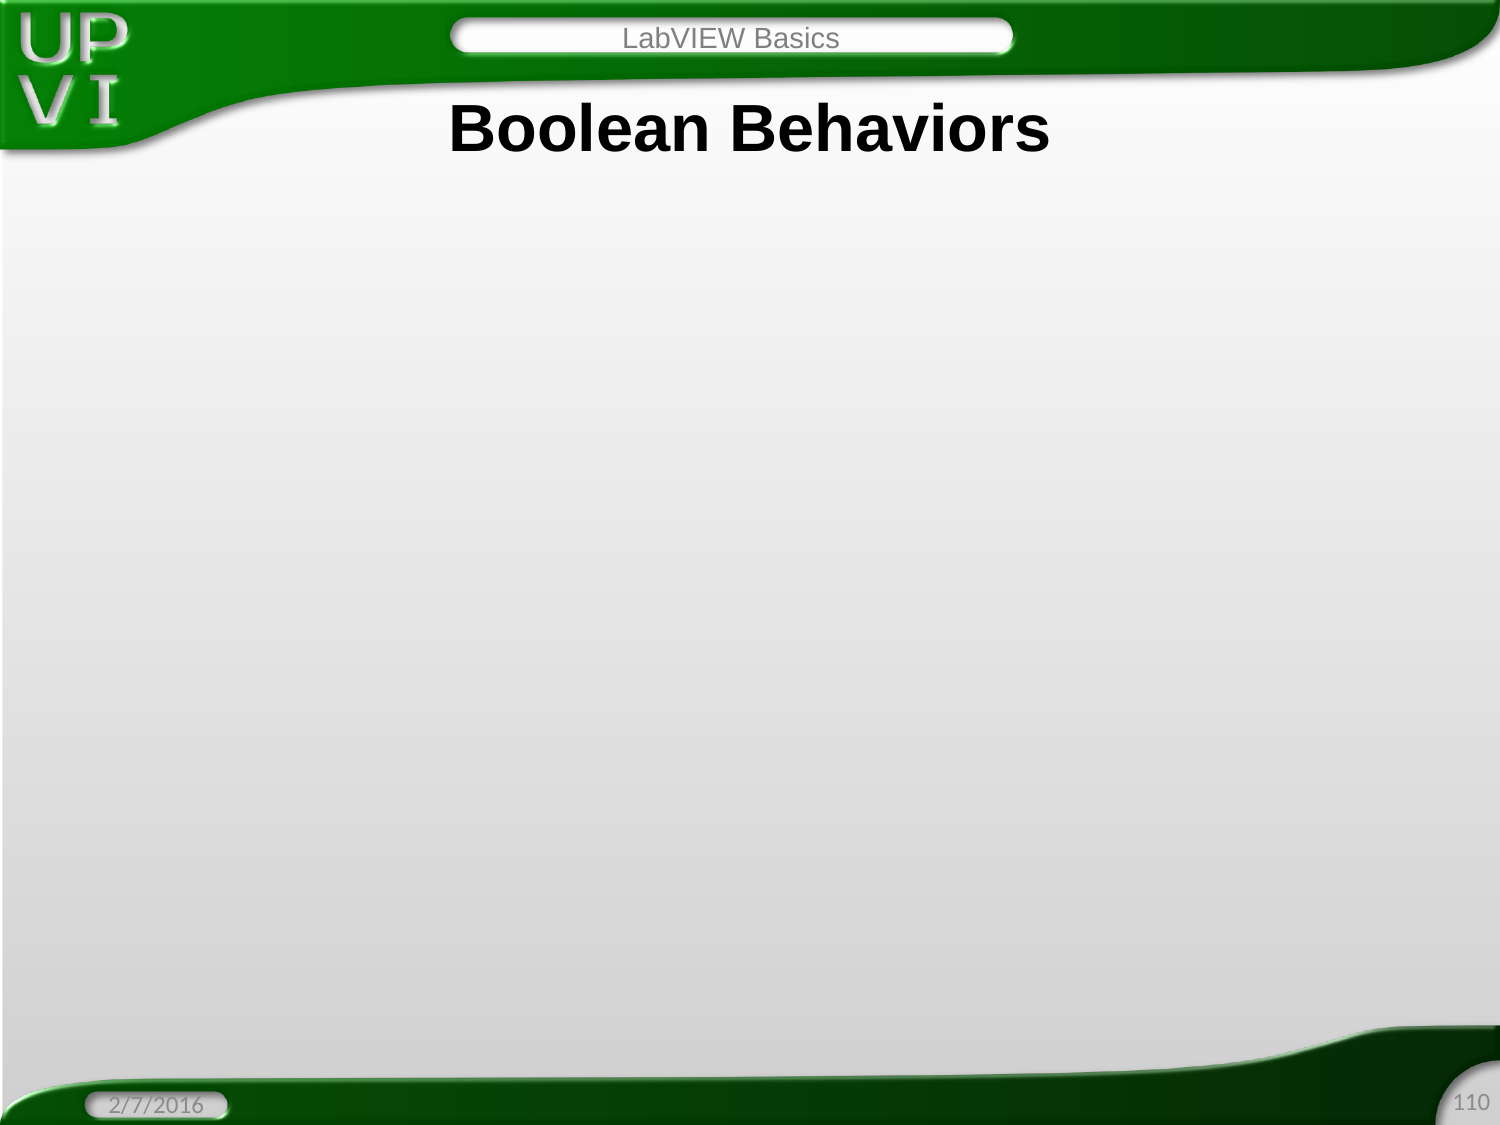

LabVIEW Basics
# Boolean Behaviors

110
2/7/2016